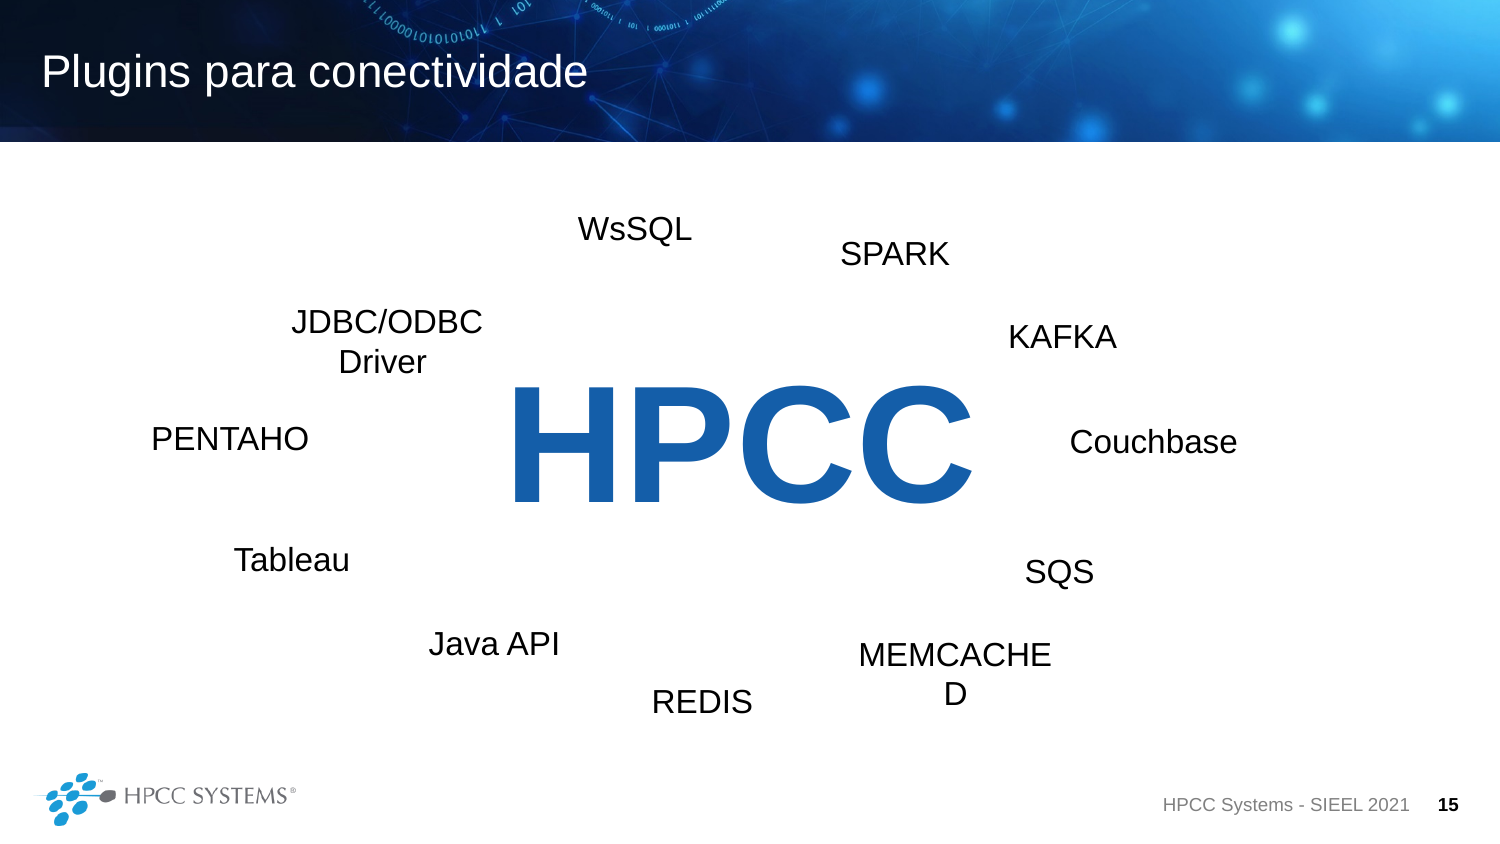

# Plugins para conectividade
WsSQL
SPARK
JDBC/ODBC Driver
KAFKA
HPCC
PENTAHO
Couchbase
Tableau
SQS
Java API
MEMCACHED
REDIS
HPCC Systems - SIEEL 2021
15